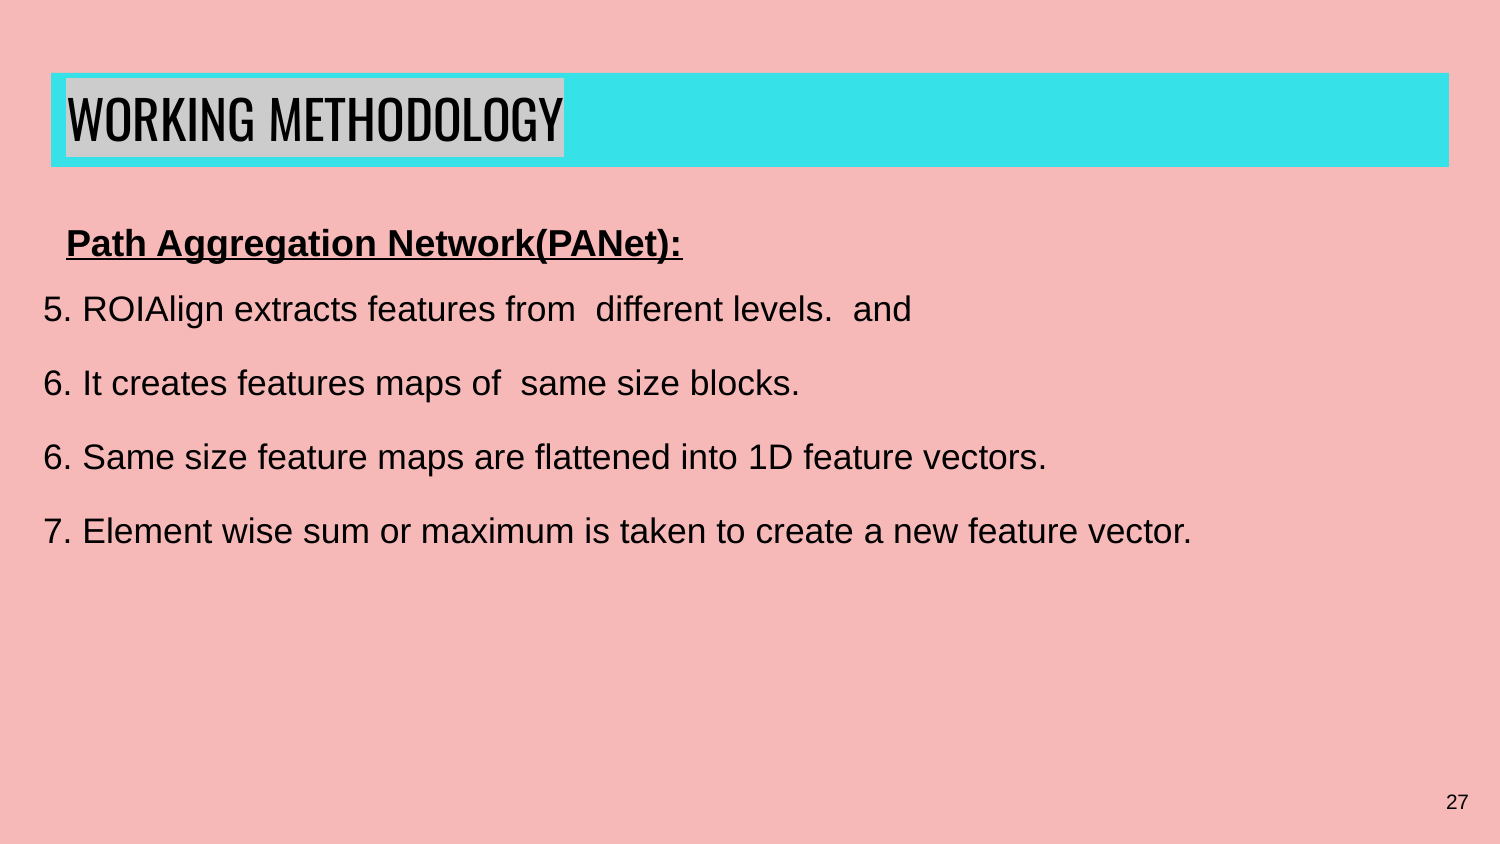

# WORKING METHODOLOGY

5. ROIAlign extracts features from  different levels.  and
6. It creates features maps of  same size blocks.
6. Same size feature maps are flattened into 1D feature vectors.
7. Element wise sum or maximum is taken to create a new feature vector.

Path Aggregation Network(PANet):
27